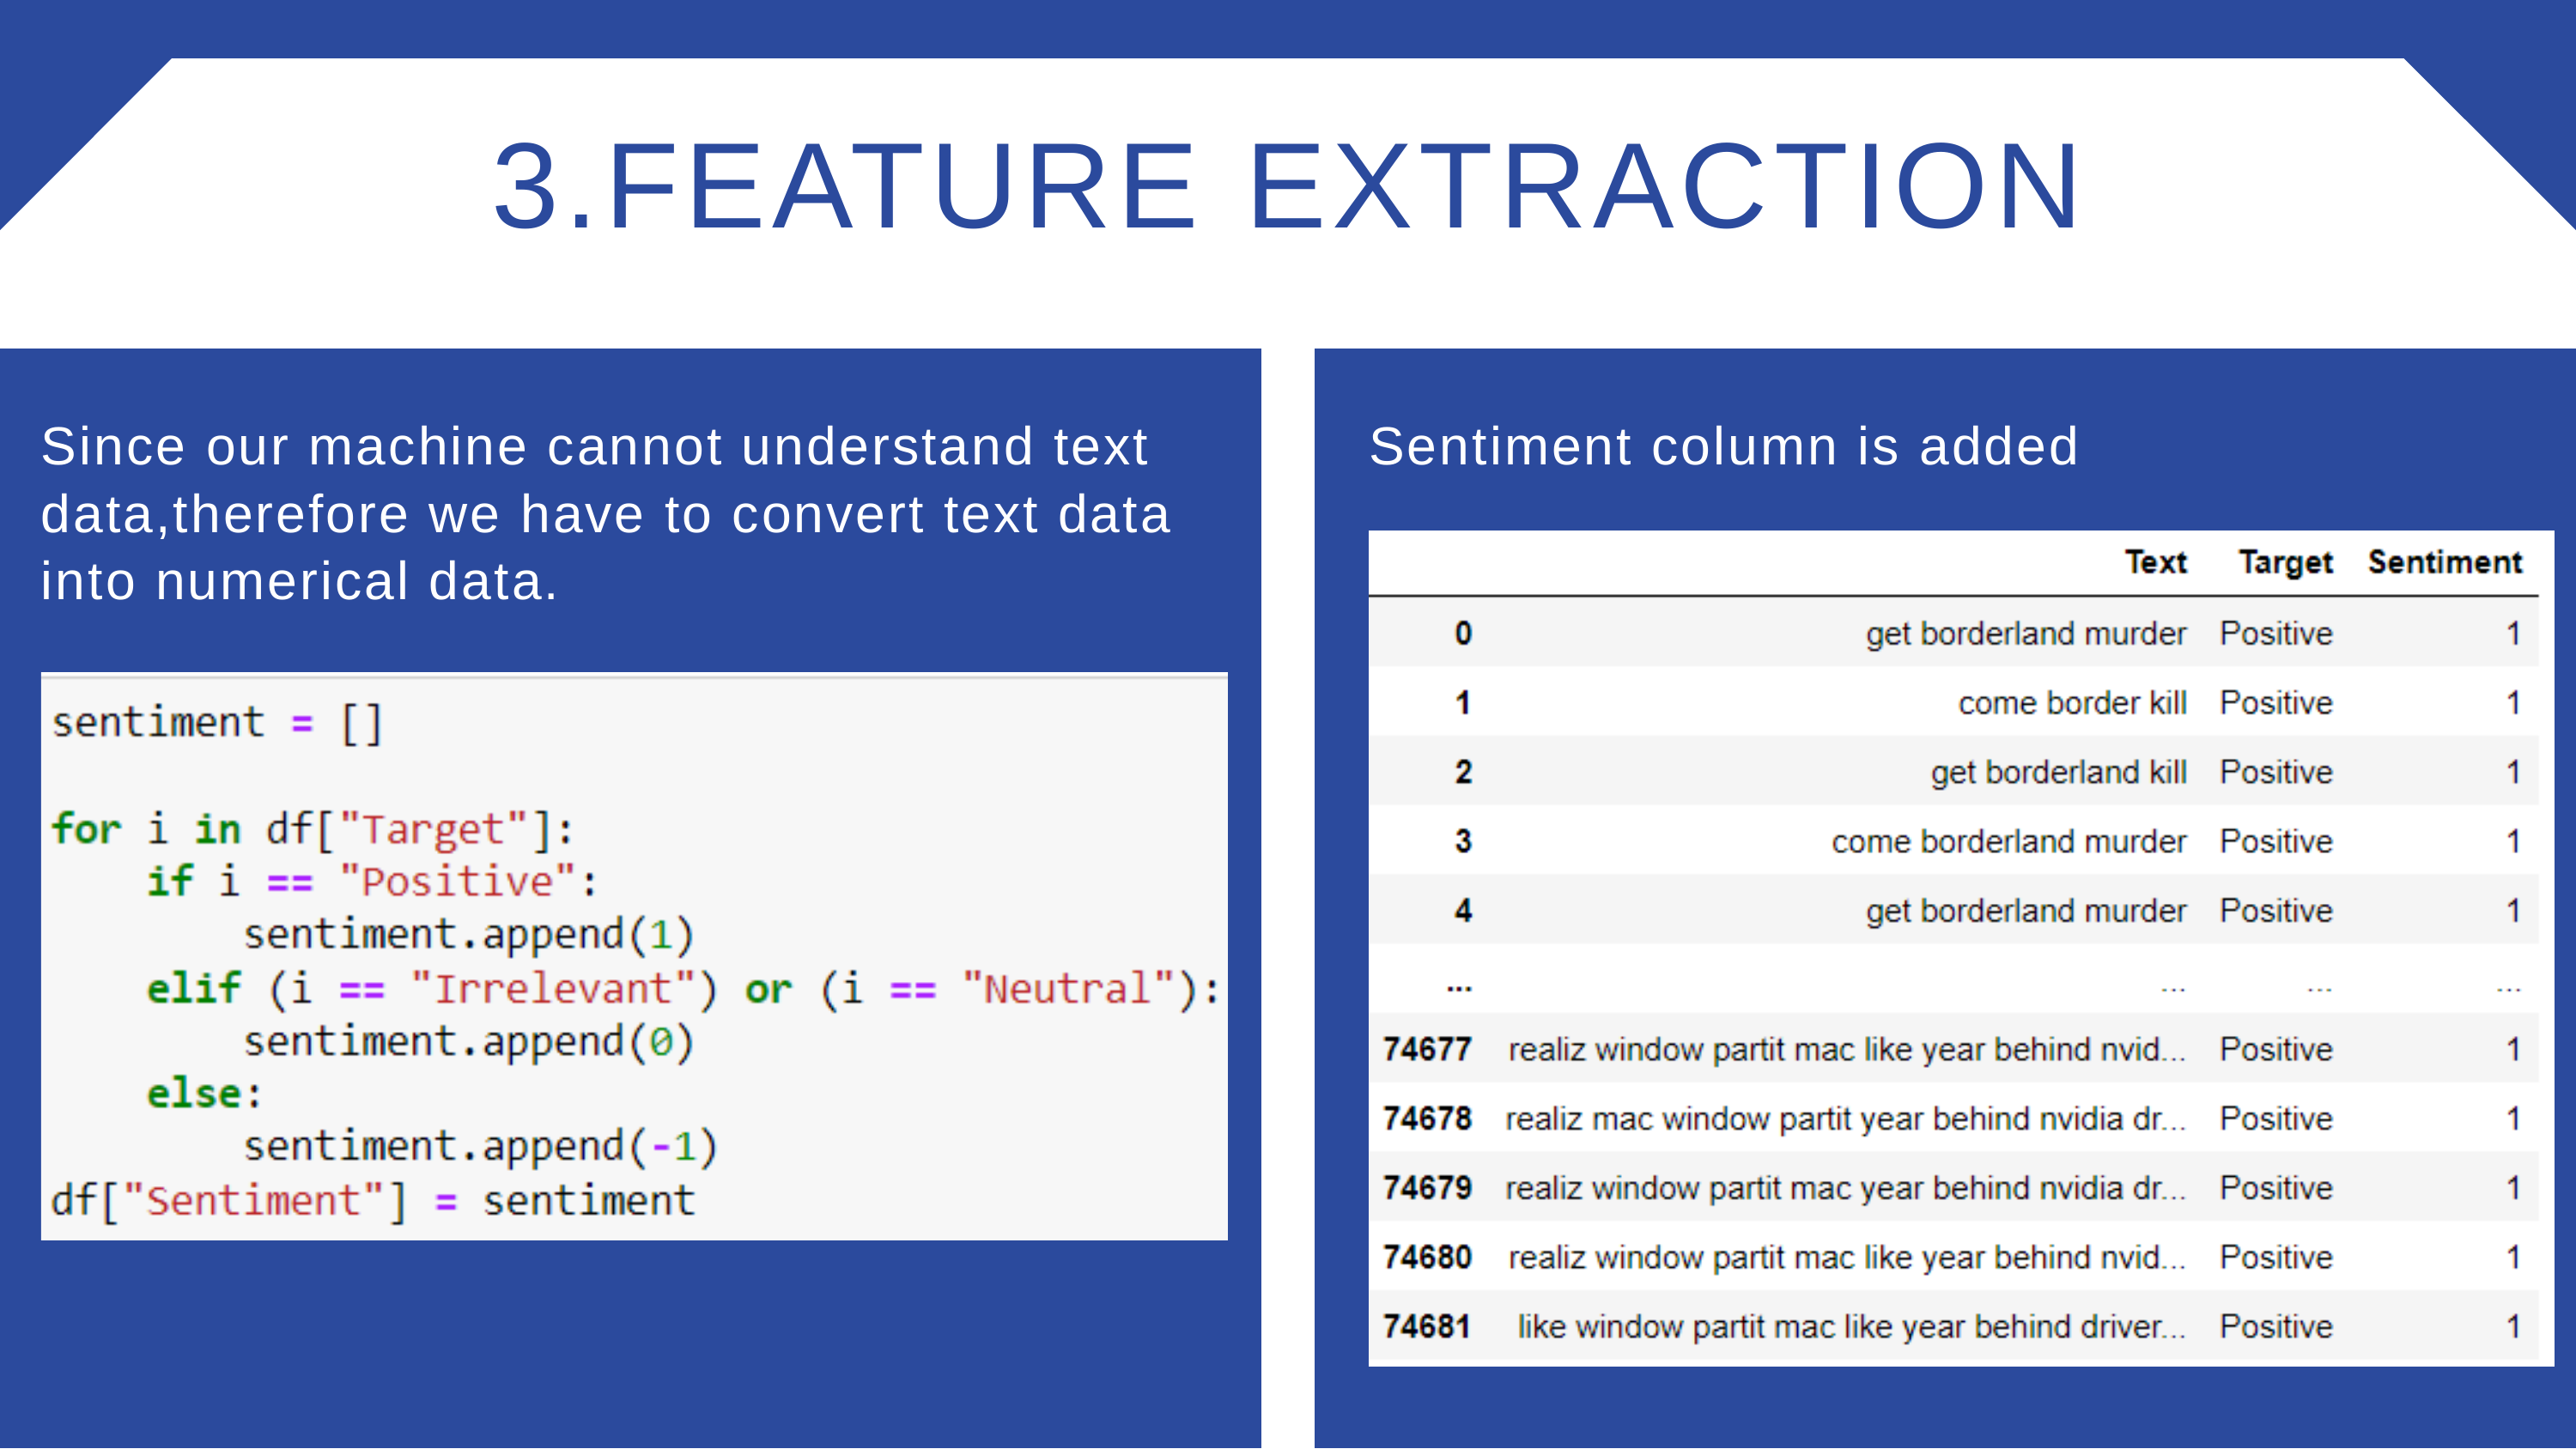

3.FEATURE EXTRACTION

Since our machine cannot understand text data,therefore we have to convert text data into numerical data.
Sentiment column is added